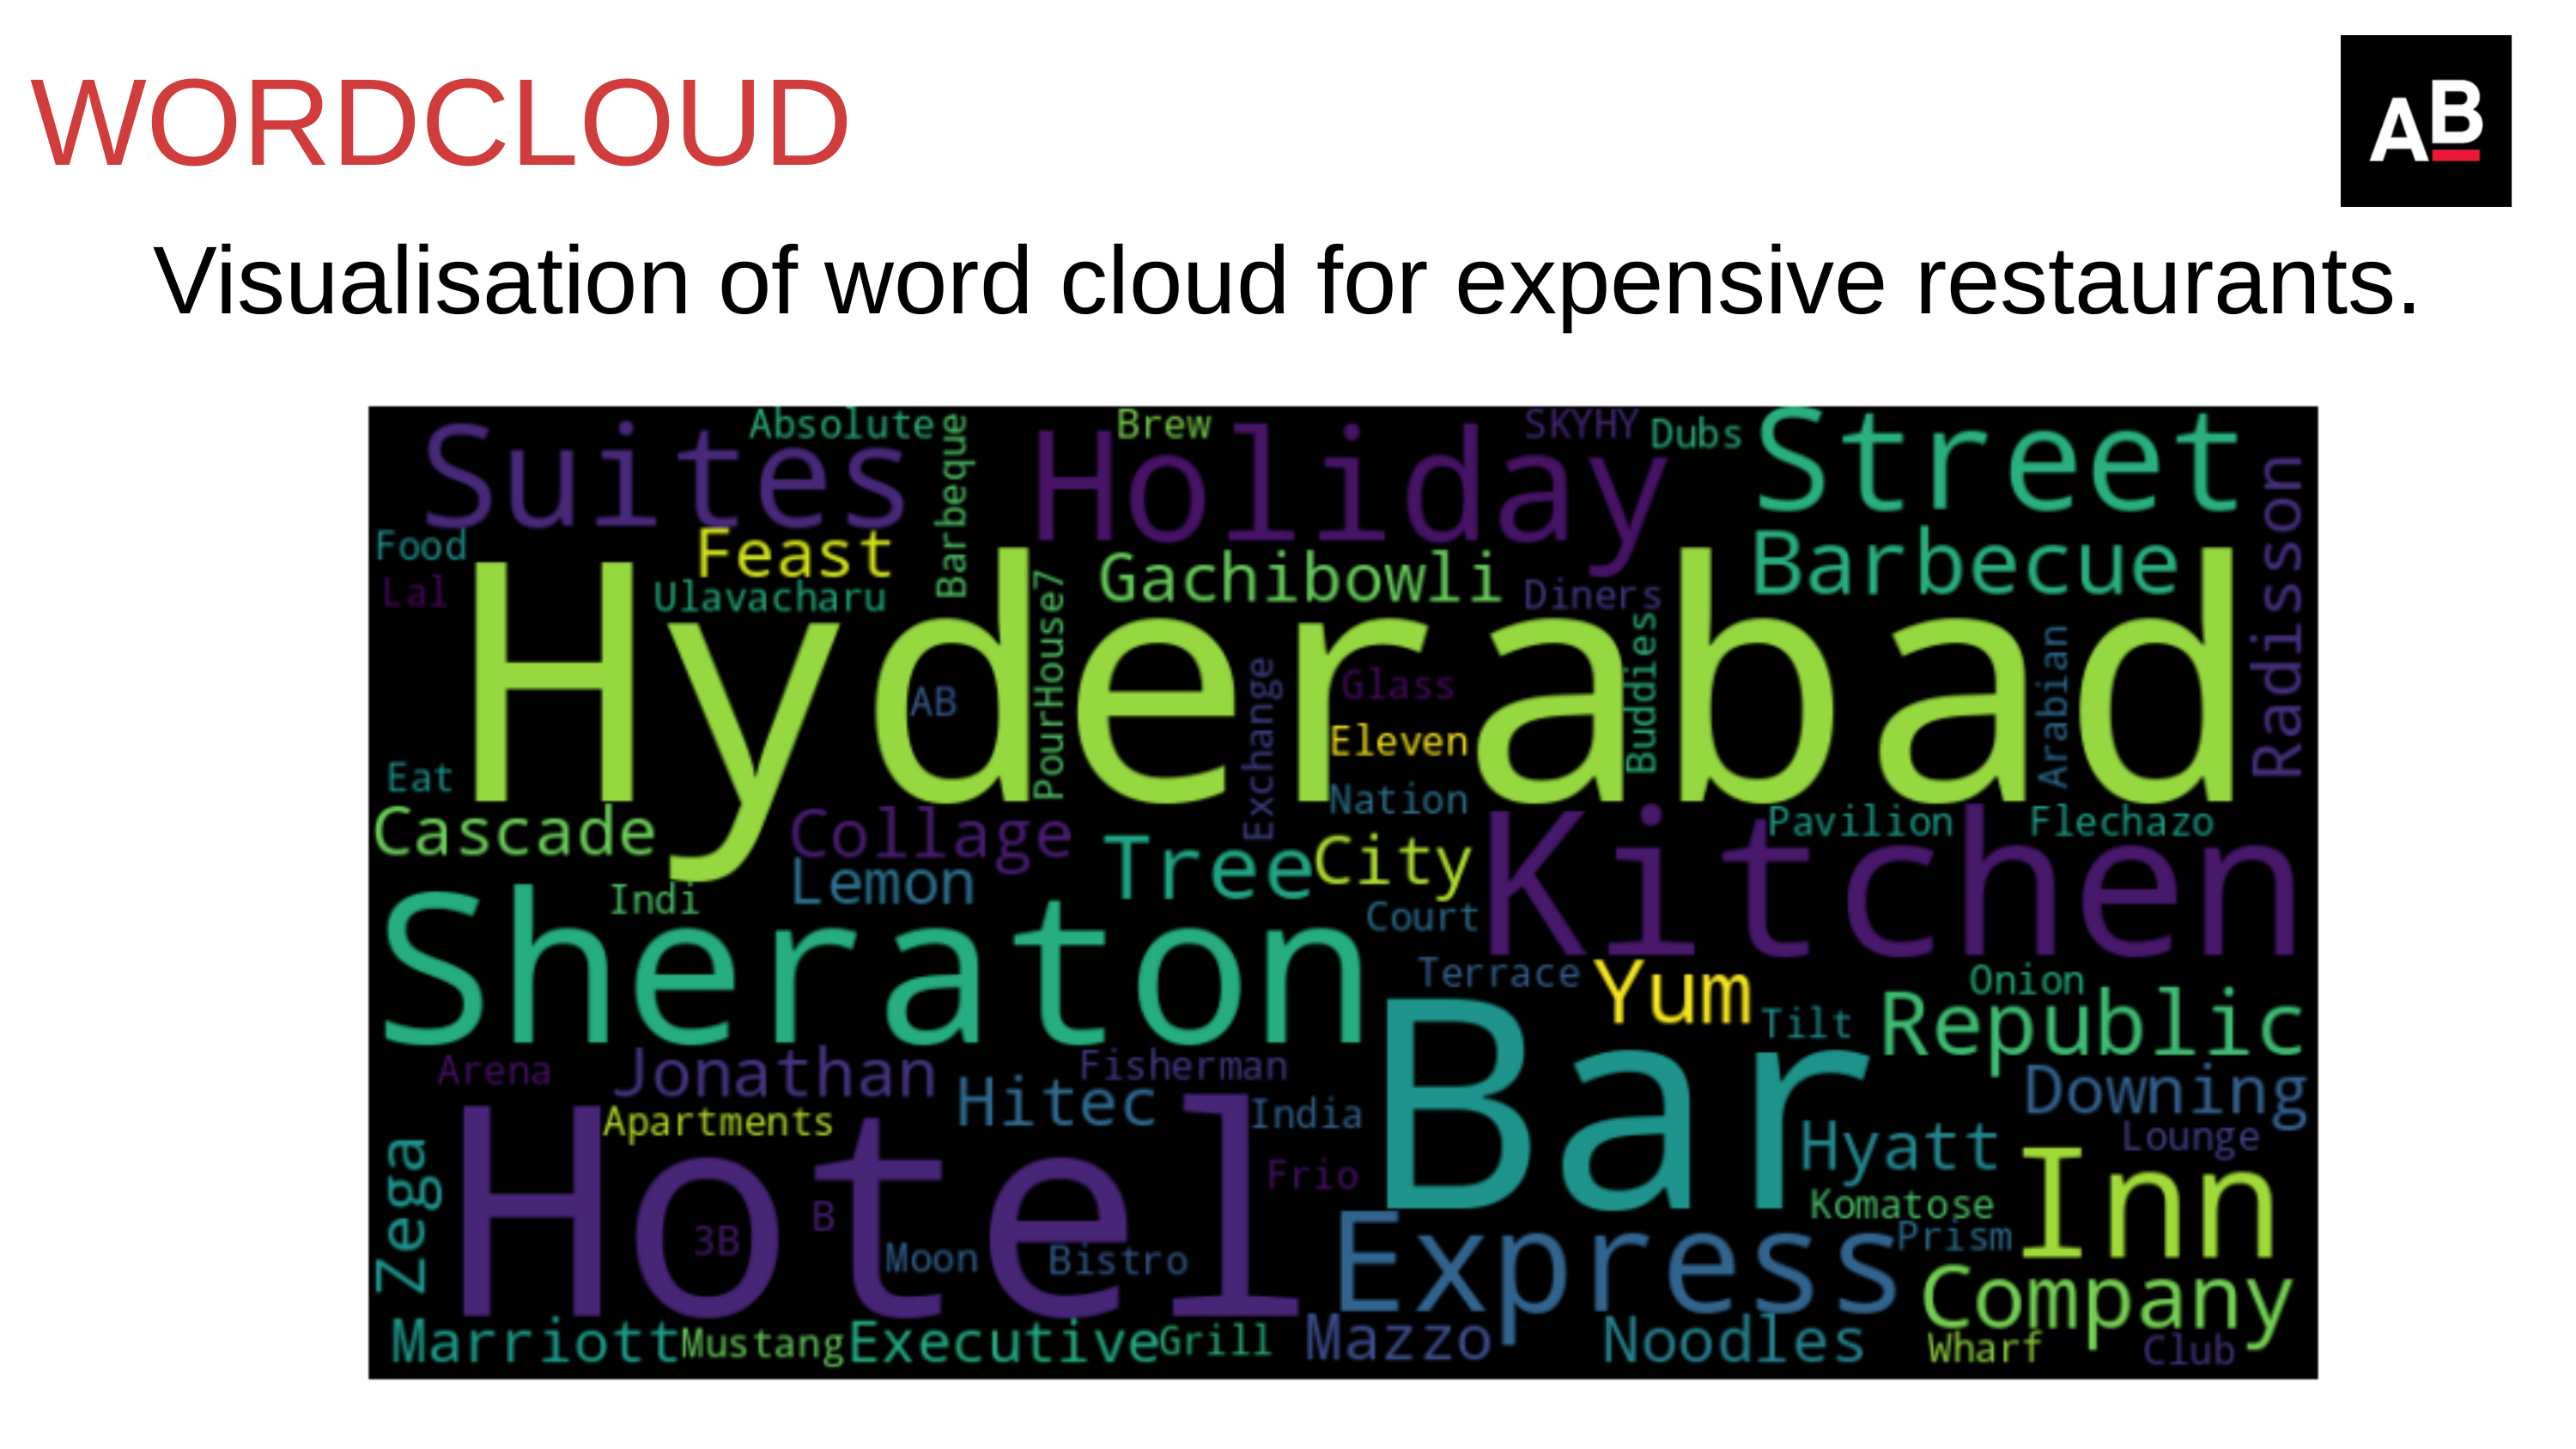

WORDCLOUD

Vis﻿ualisation of word cloud for expensive restaurants.